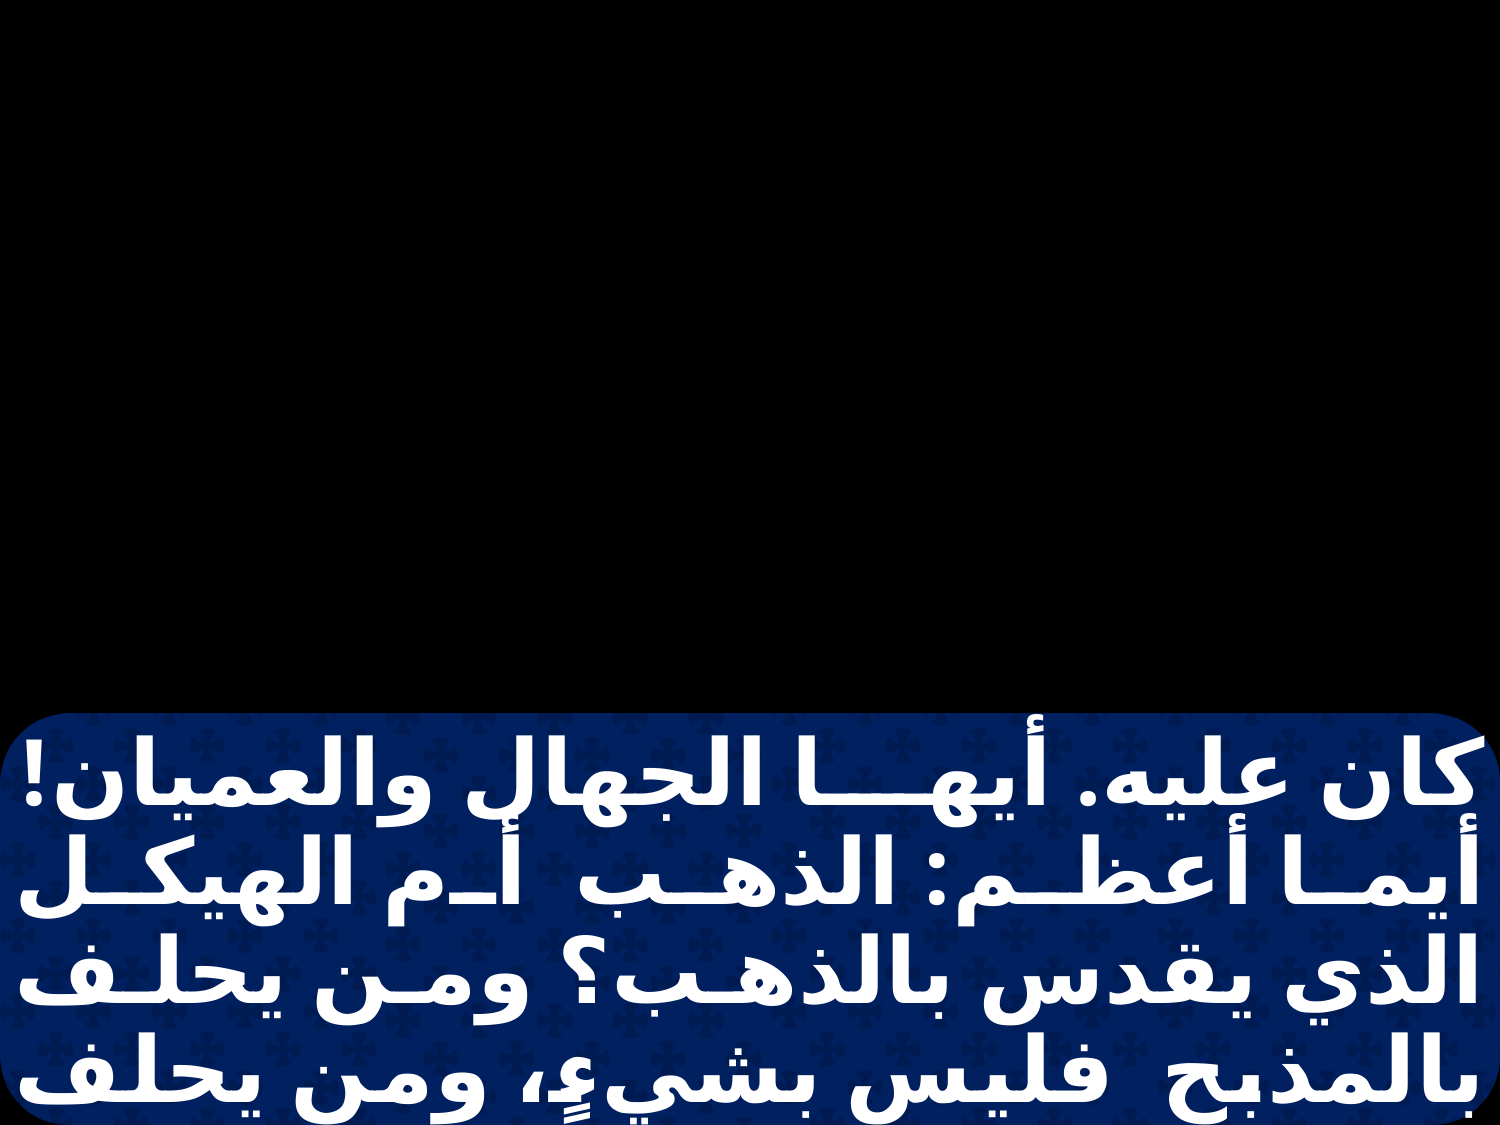

كان عليه. أيها الجهال والعميان! أيما أعظم: الذهب  أم الهيكل الذي يقدس بالذهب؟ ومن يحلف بالمذبح  فليس بشيءٍ، ومن يحلف بالقربان الذي فوقه كان  عليه. يا أيها الجهال والعميان! أيما أعظم: القربان